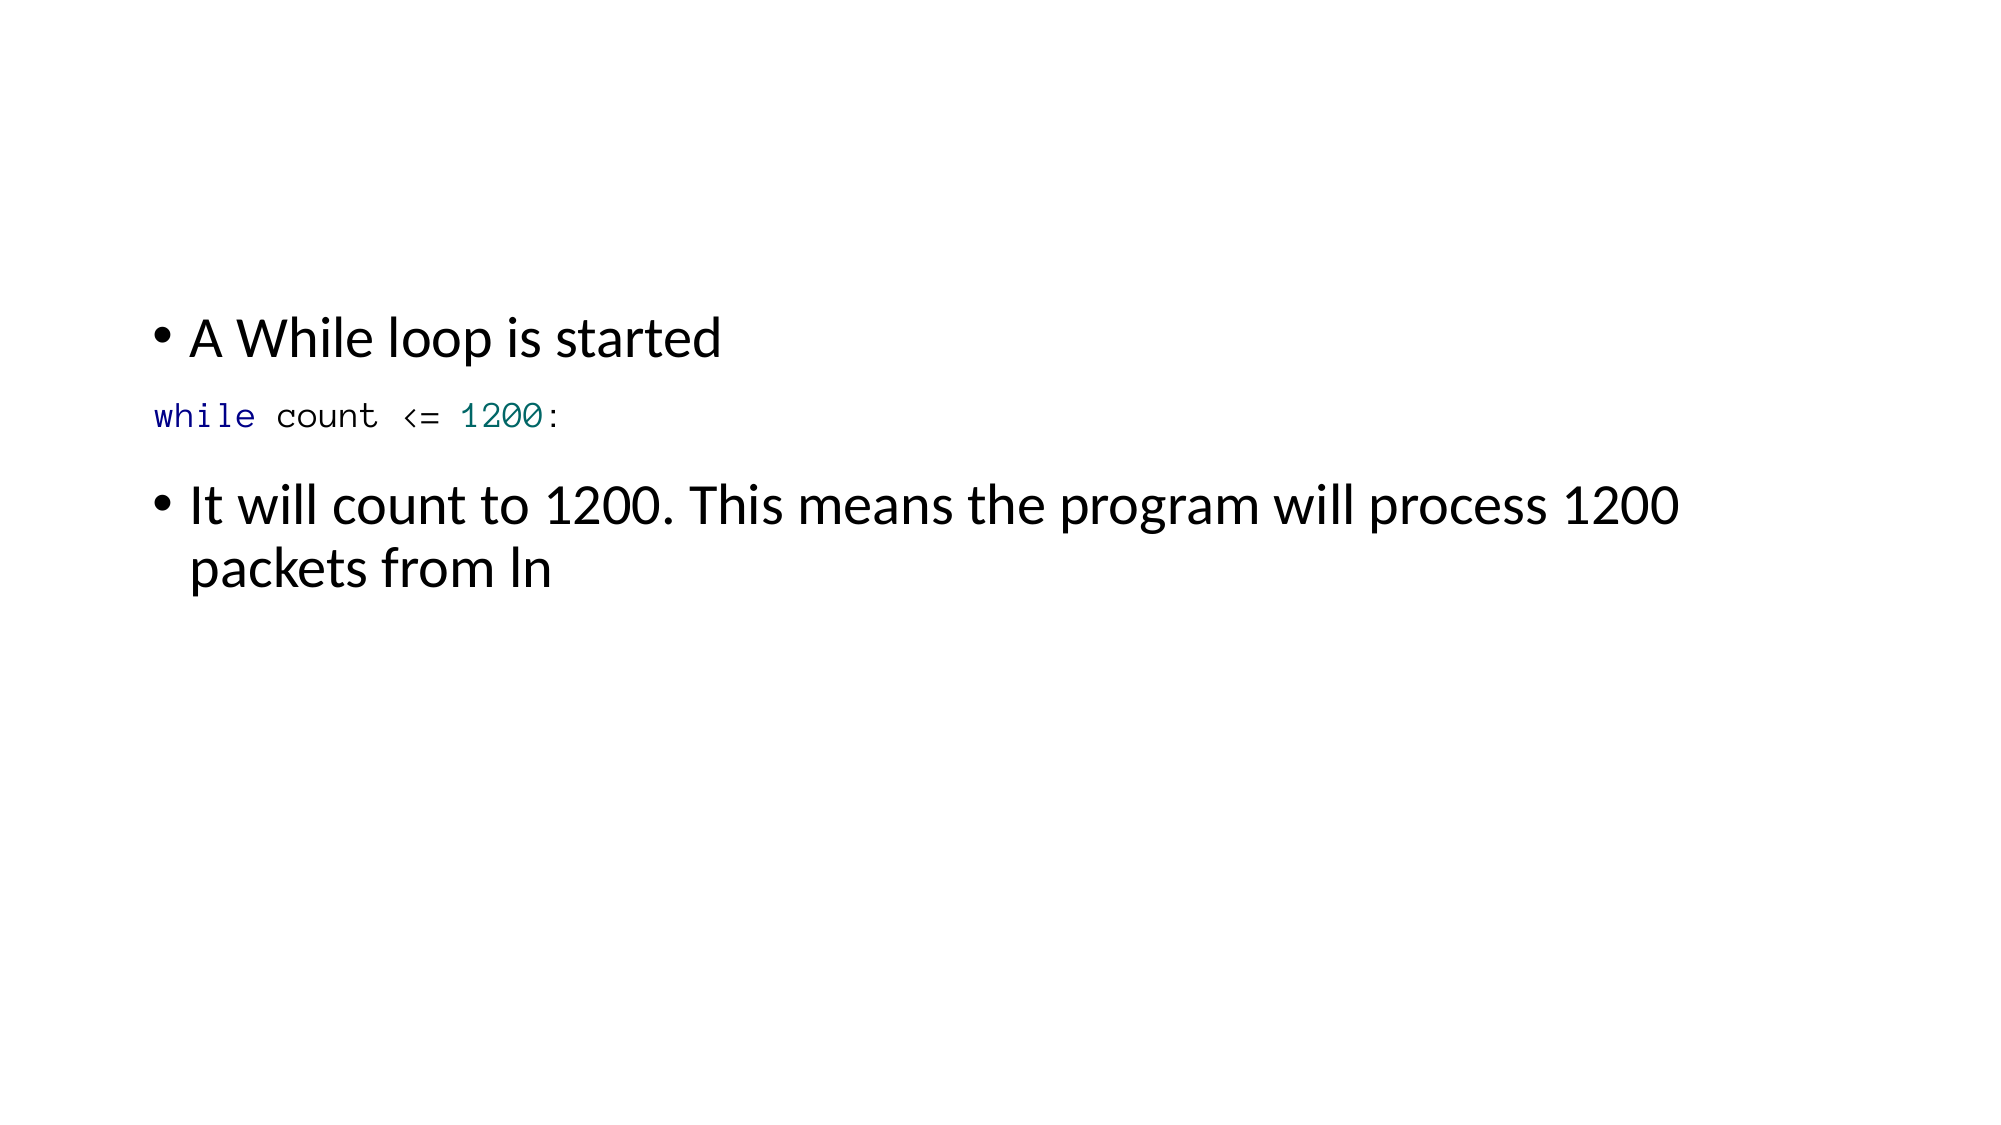

#
A While loop is started

It will count to 1200. This means the program will process 1200 packets from ln

while count <= 1200: